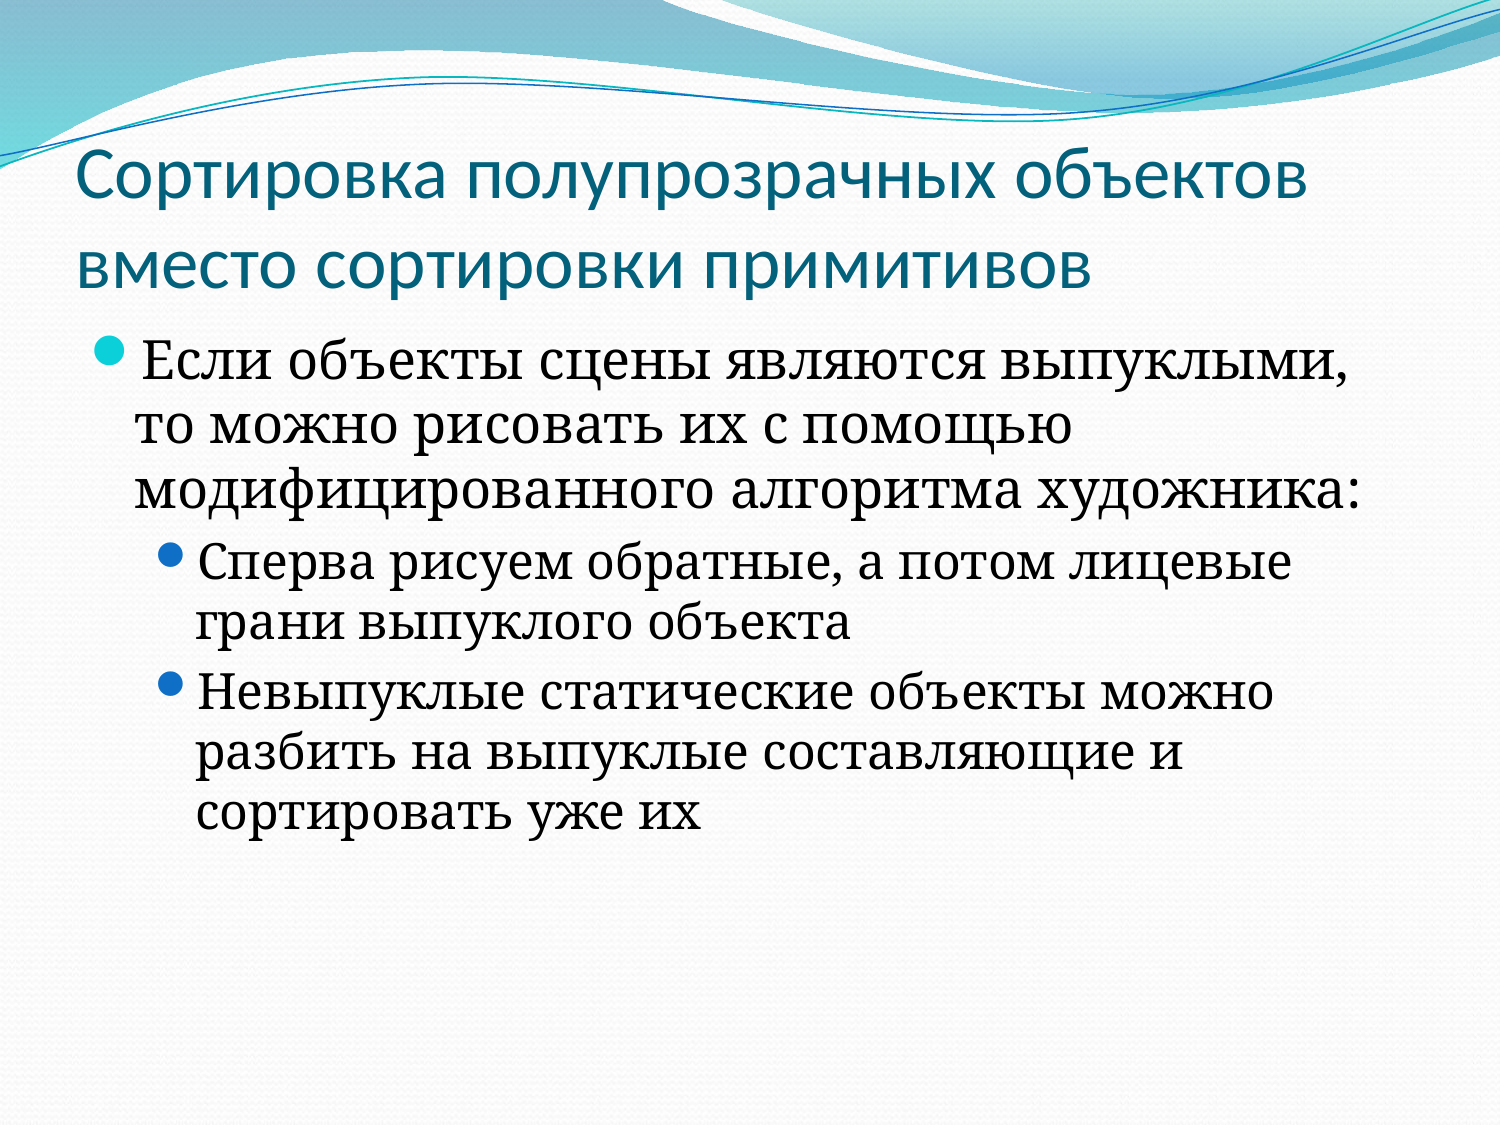

# Сортировка полупрозрачных объектов вместо сортировки примитивов
Если объекты сцены являются выпуклыми, то можно рисовать их с помощью модифицированного алгоритма художника:
Сперва рисуем обратные, а потом лицевые грани выпуклого объекта
Невыпуклые статические объекты можно разбить на выпуклые составляющие и сортировать уже их